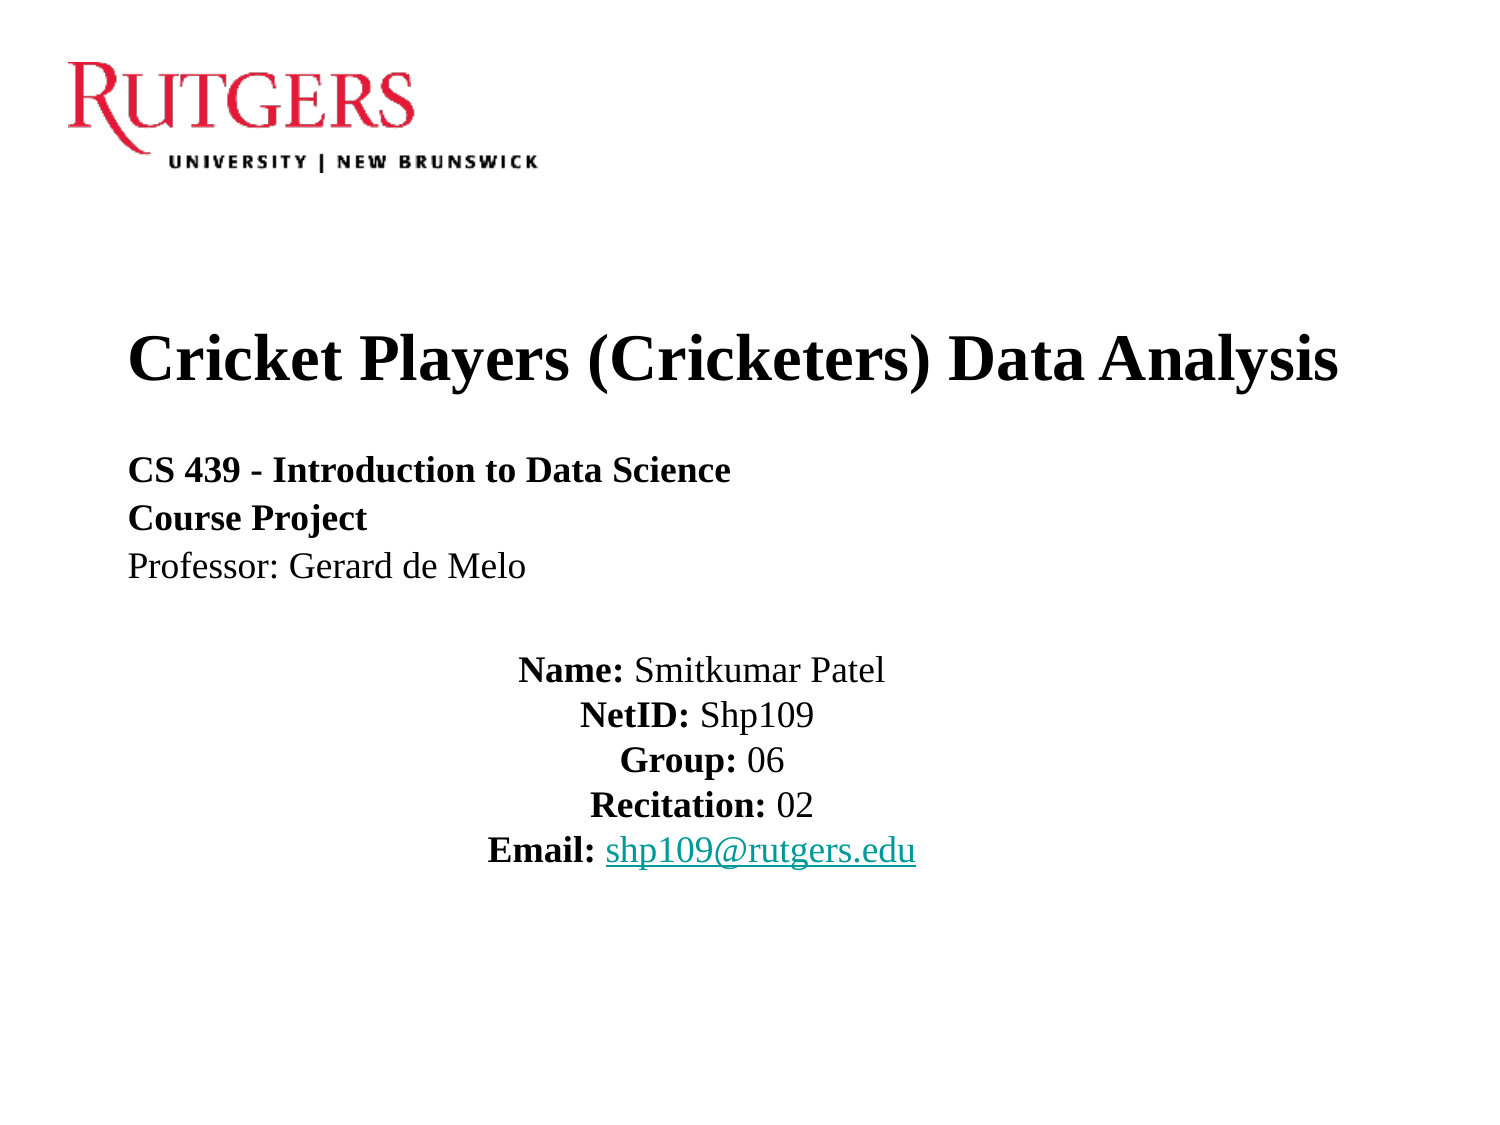

# Cricket Players (Cricketers) Data Analysis CS 439 - Introduction to Data Science Course Project Professor: Gerard de Melo
Name: Smitkumar Patel
NetID: Shp109
Group: 06
Recitation: 02
Email: shp109@rutgers.edu